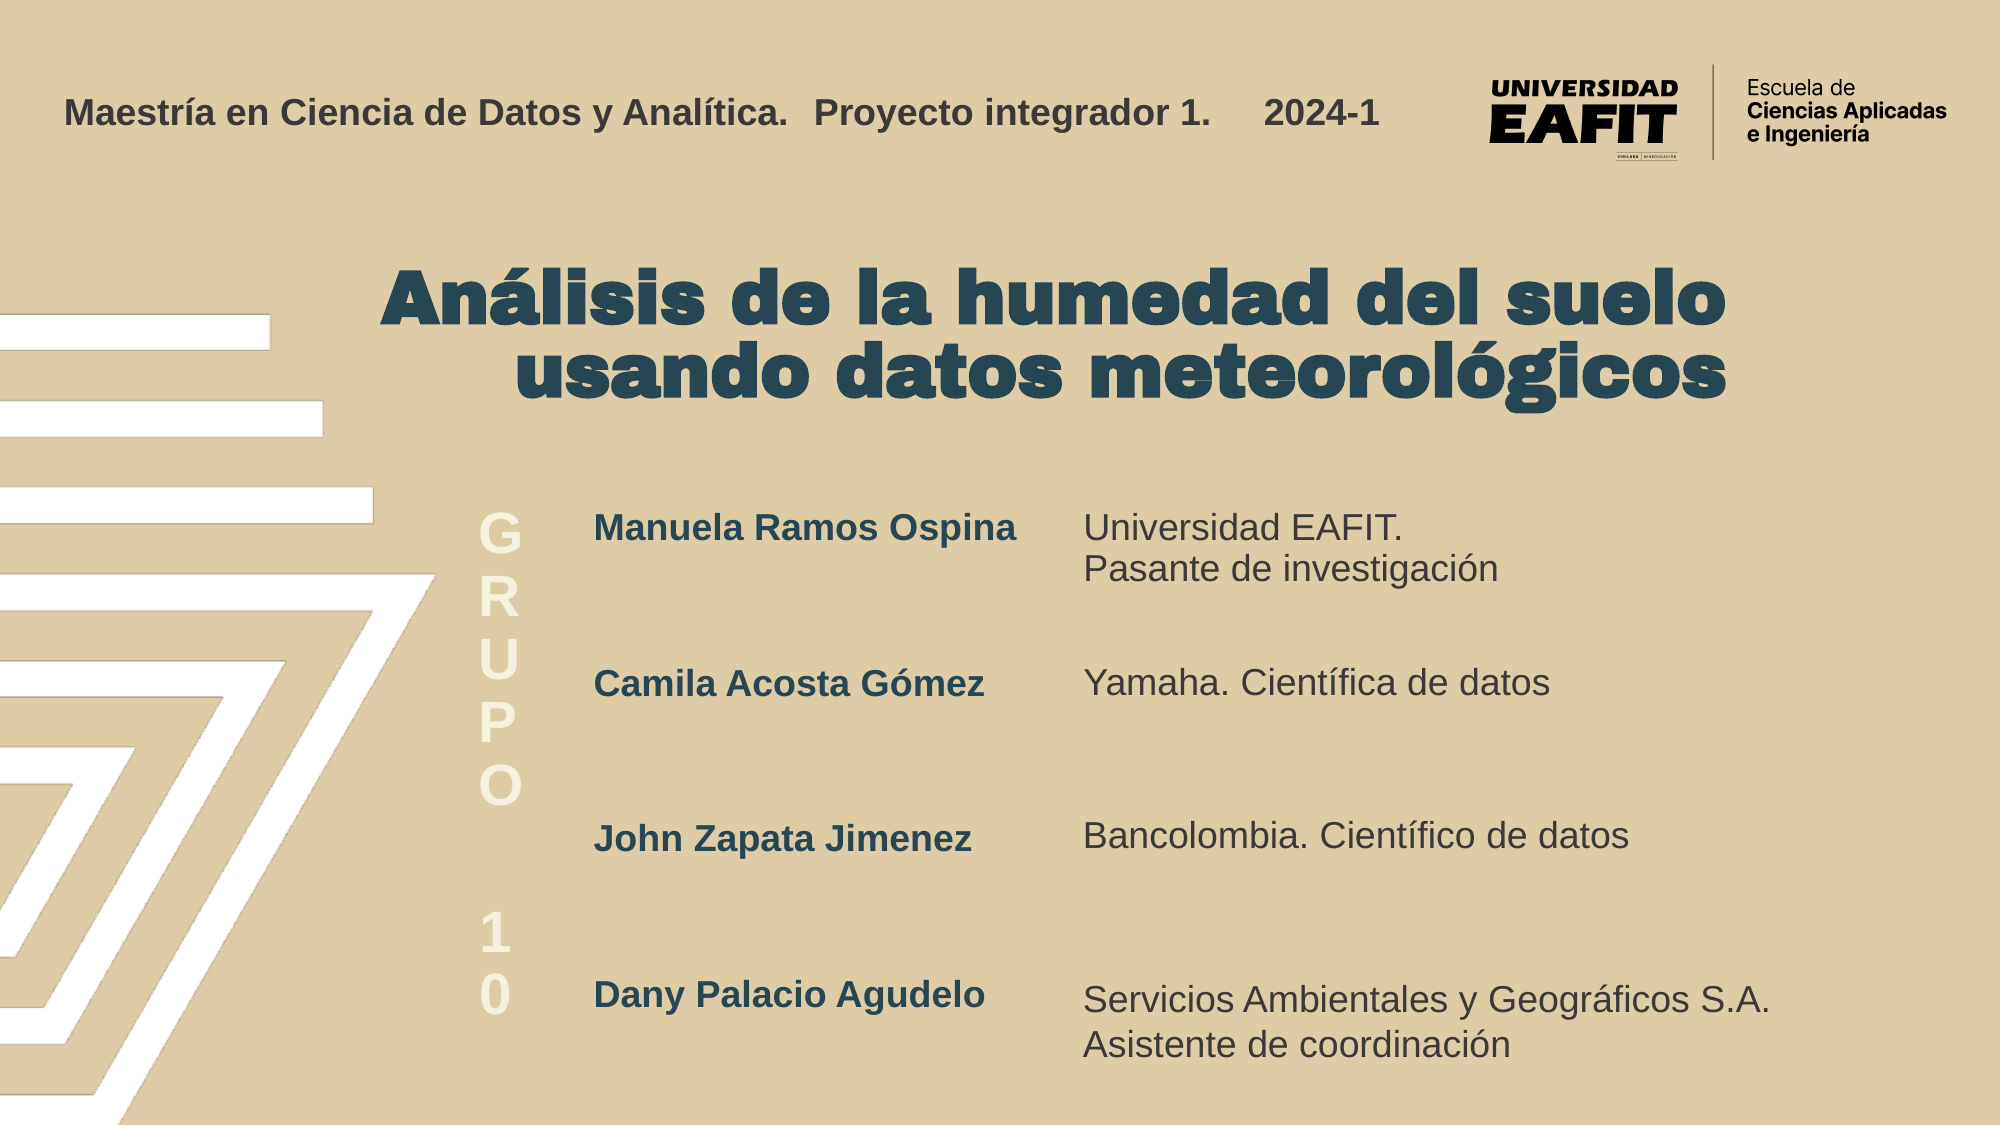

Maestría en Ciencia de Datos y Analítica. 	Proyecto integrador 1. 	2024-1
# Análisis de la humedad del suelo usando datos meteorológicos
Manuela Ramos Ospina
Universidad EAFIT. Pasante de investigación
Yamaha. Científica de datos
Camila Acosta Gómez
GRUPO
  10
Bancolombia. Científico de datos
John Zapata Jimenez
Servicios Ambientales y Geográficos S.A. Asistente de coordinación
Dany Palacio Agudelo